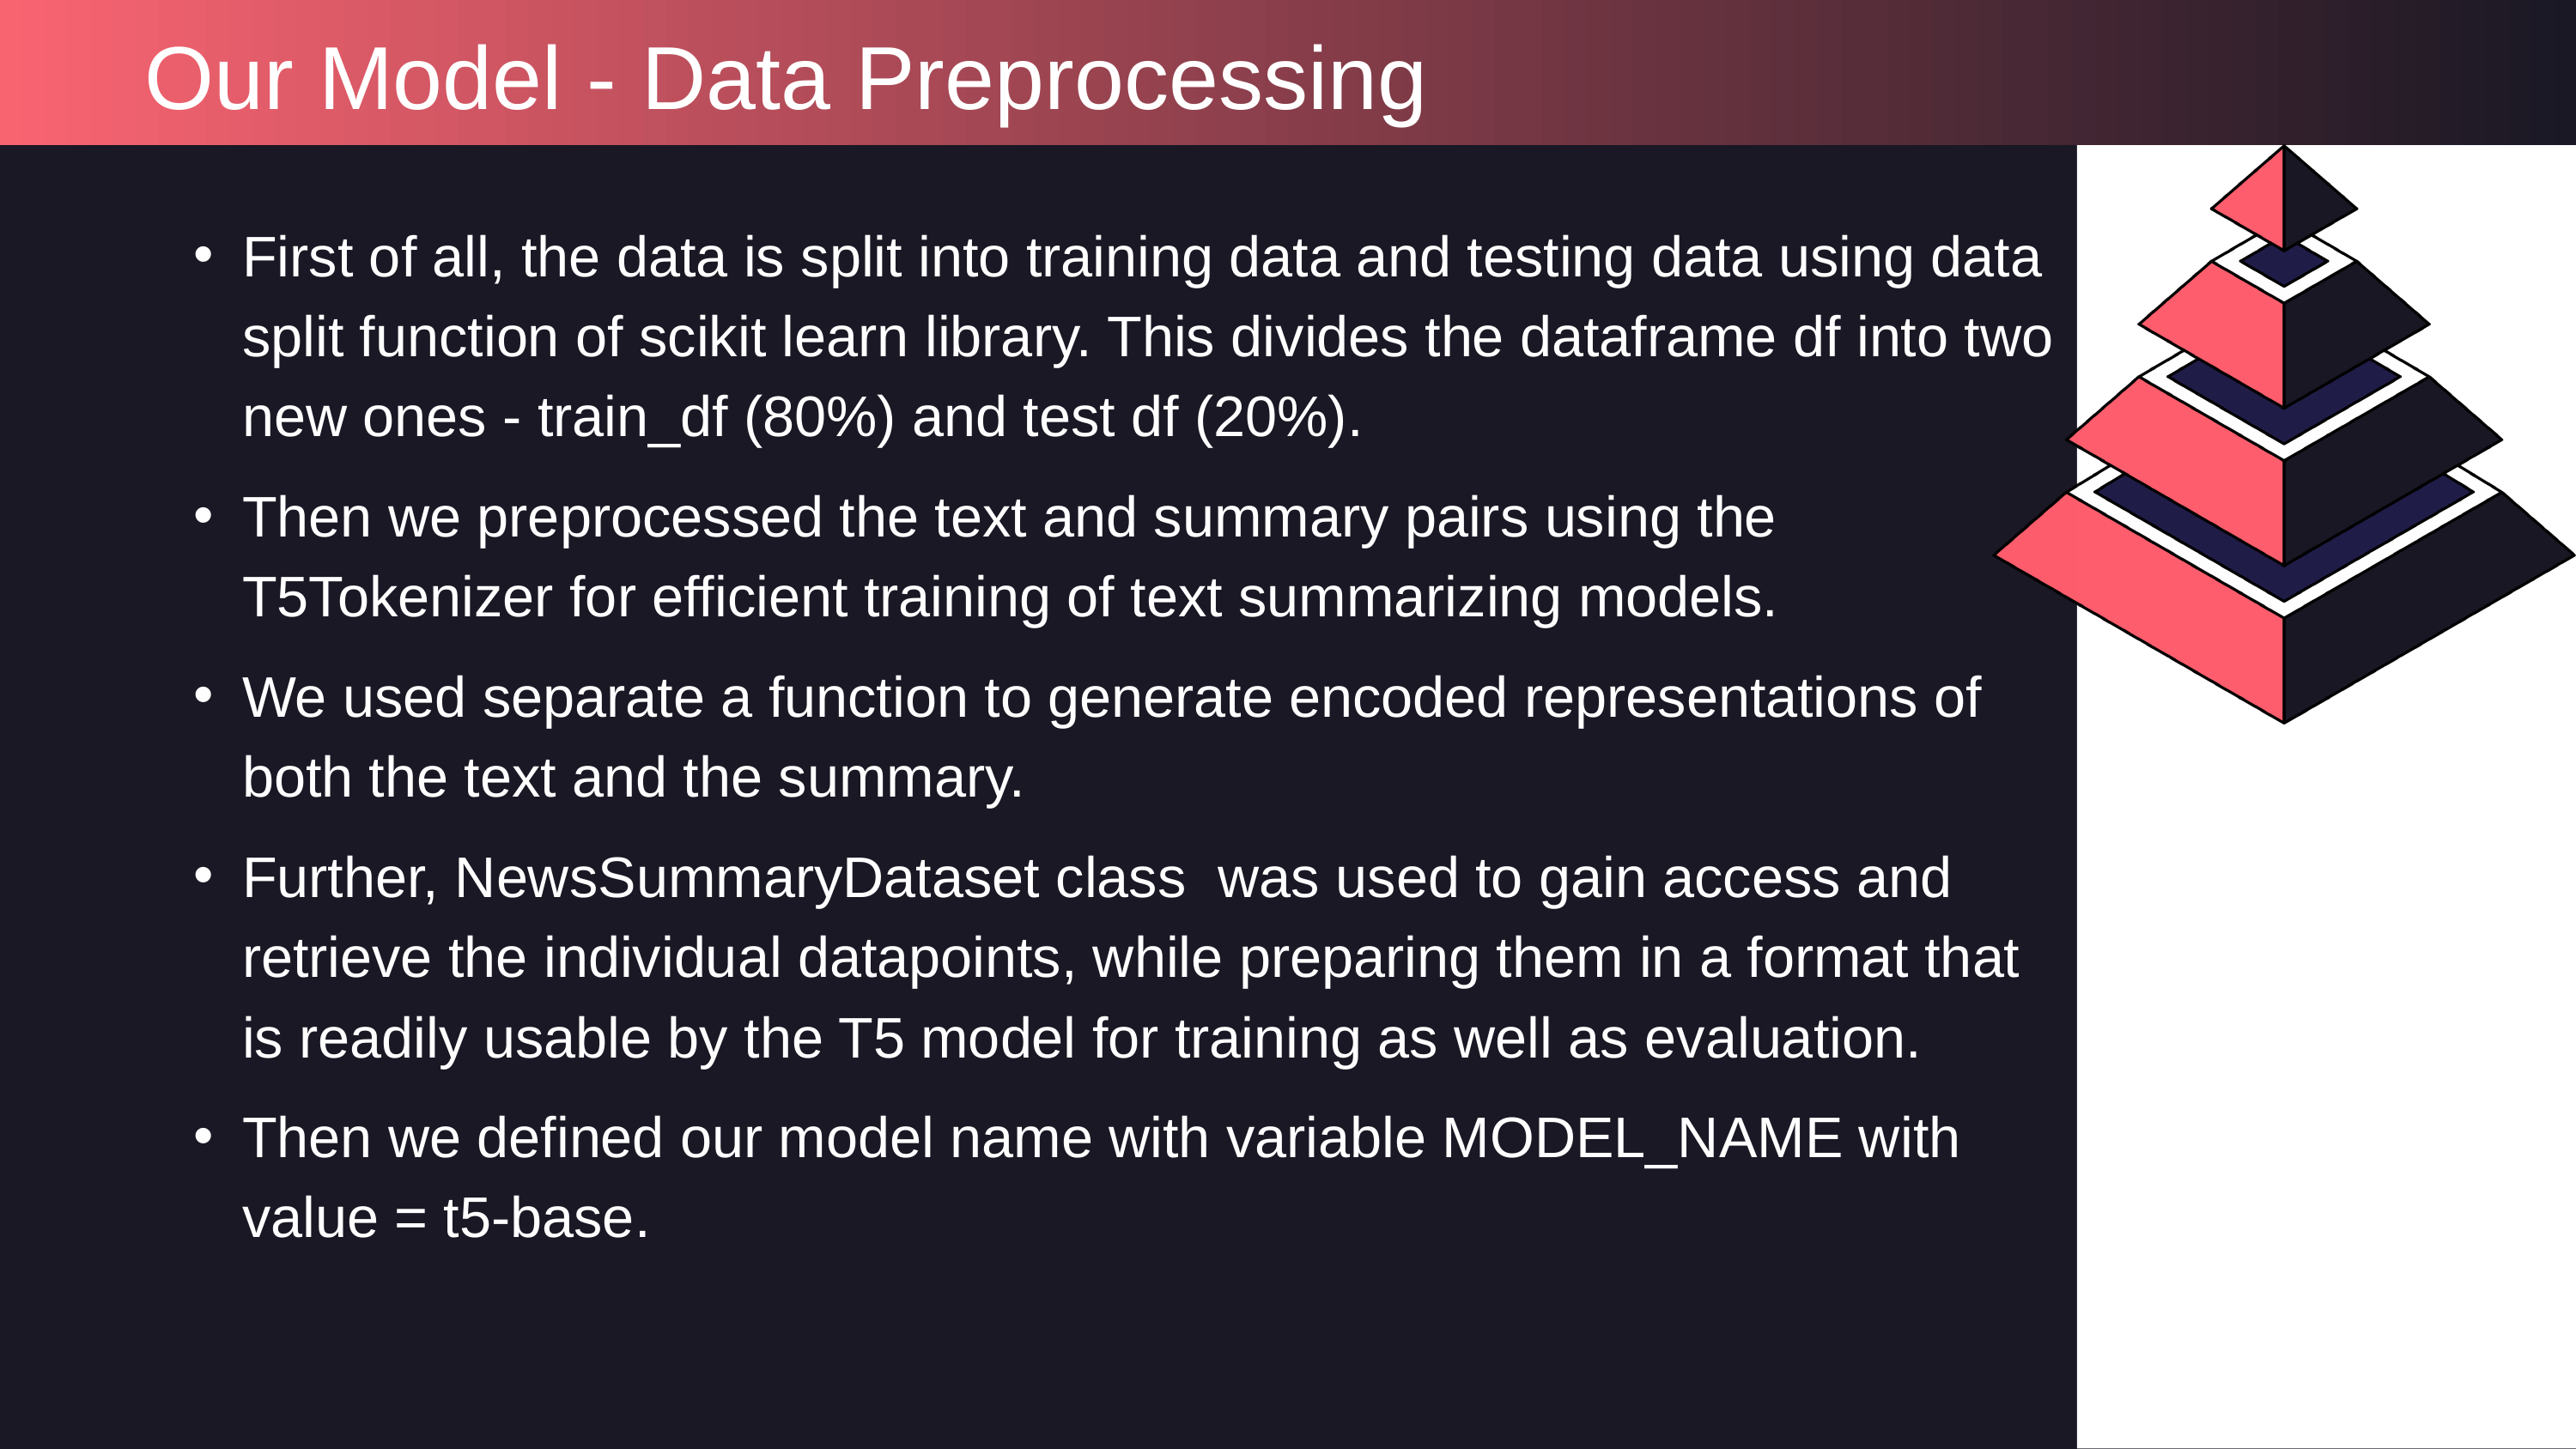

Our Model - Data Preprocessing

First of all, the data is split into training data and testing data using data split function of scikit learn library. This divides the dataframe df into two new ones - train_df (80%) and test df (20%).

Then we preprocessed the text and summary pairs using the T5Tokenizer for efficient training of text summarizing models.

We used separate a function to generate encoded representations of both the text and the summary.

Further, NewsSummaryDataset class  was used to gain access and retrieve the individual datapoints, while preparing them in a format that is readily usable by the T5 model for training as well as evaluation.

Then we defined our model name with variable MODEL_NAME with value = t5-base.